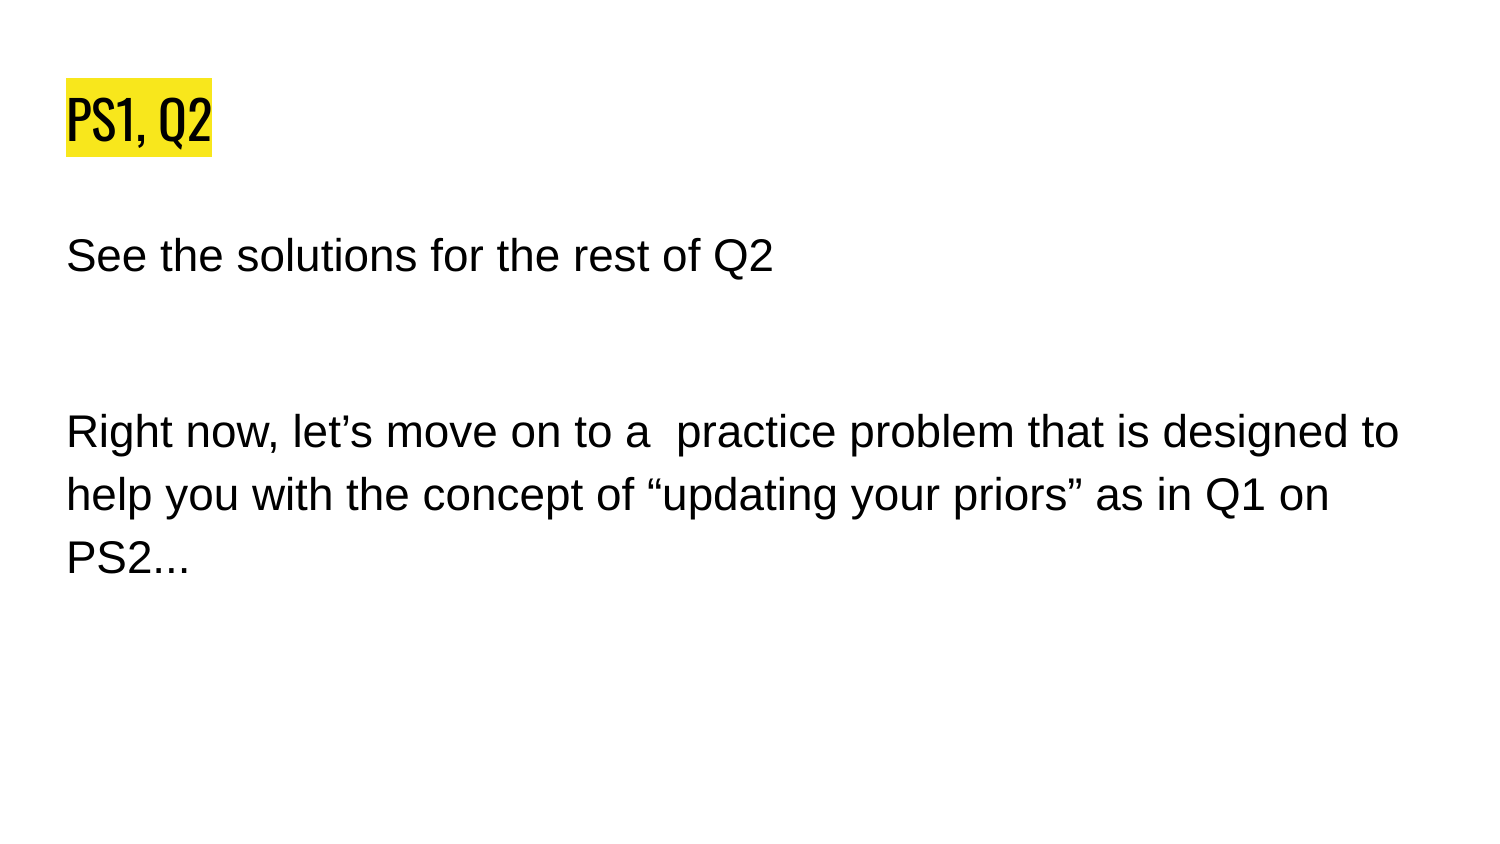

# PS1, Q2
See the solutions for the rest of Q2

Right now, let’s move on to a  practice problem that is designed to help you with the concept of “updating your priors” as in Q1 on PS2...